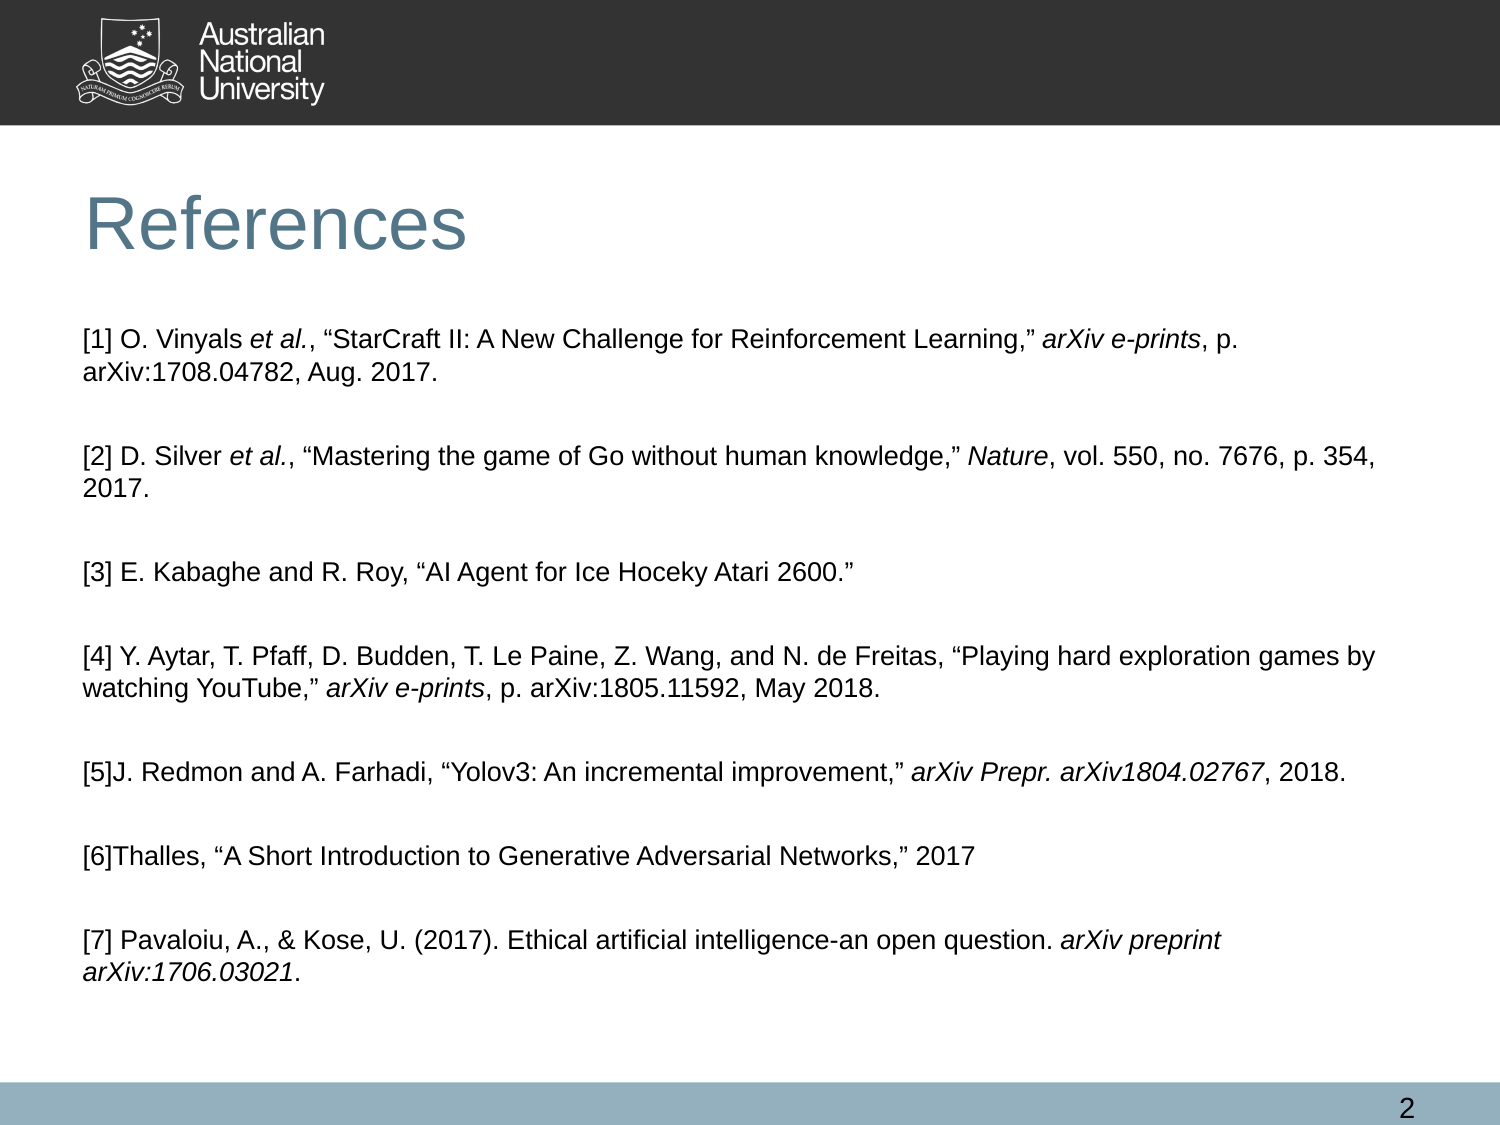

# References
[1] O. Vinyals et al., “StarCraft II: A New Challenge for Reinforcement Learning,” arXiv e-prints, p. arXiv:1708.04782, Aug. 2017.

[2] D. Silver et al., “Mastering the game of Go without human knowledge,” Nature, vol. 550, no. 7676, p. 354, 2017.

[3] E. Kabaghe and R. Roy, “AI Agent for Ice Hoceky Atari 2600.”

[4] Y. Aytar, T. Pfaff, D. Budden, T. Le Paine, Z. Wang, and N. de Freitas, “Playing hard exploration games by watching YouTube,” arXiv e-prints, p. arXiv:1805.11592, May 2018.

[5]J. Redmon and A. Farhadi, “Yolov3: An incremental improvement,” arXiv Prepr. arXiv1804.02767, 2018.

[6]Thalles, “A Short Introduction to Generative Adversarial Networks,” 2017

[7] Pavaloiu, A., & Kose, U. (2017). Ethical artificial intelligence-an open question. arXiv preprint arXiv:1706.03021.

28